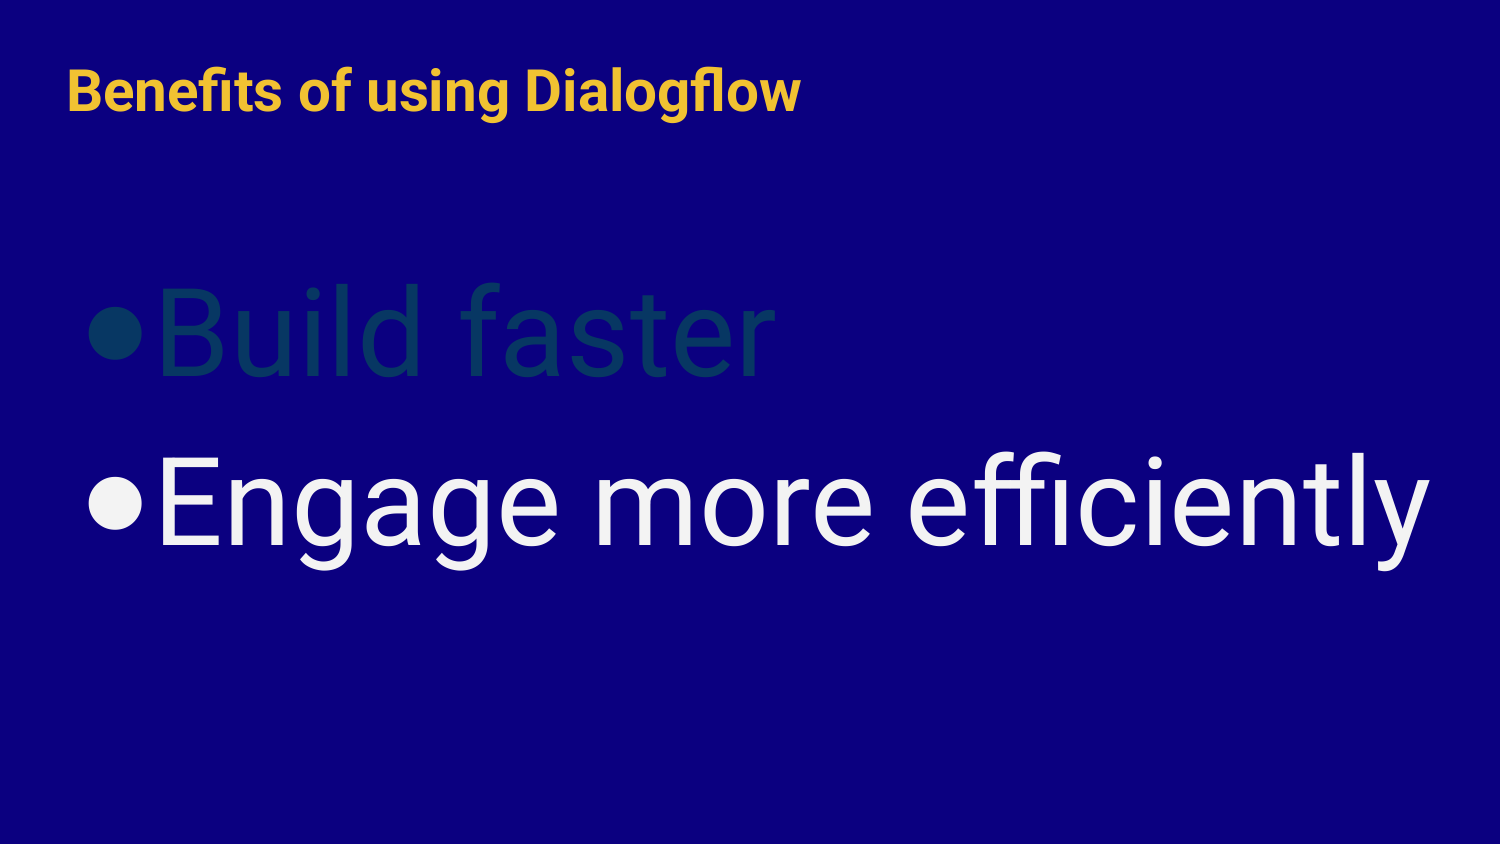

# Benefits of using Dialogflow
Build faster
Engage more efficiently